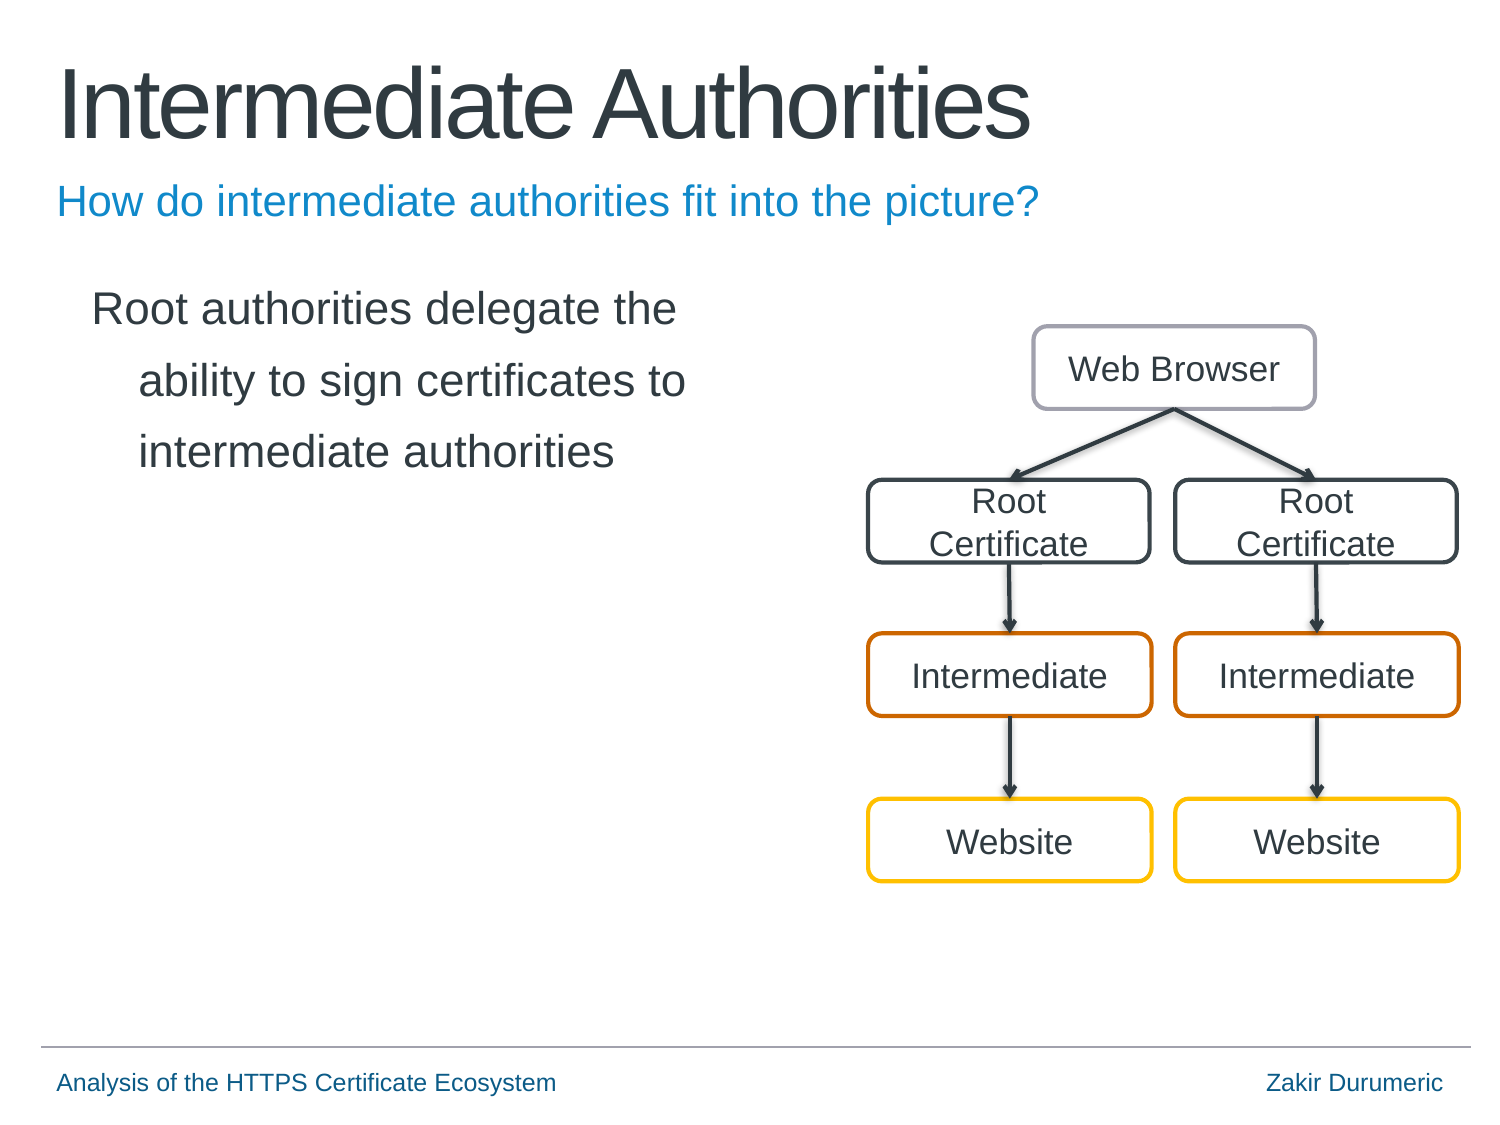

# Intermediate Authorities
How do intermediate authorities fit into the picture?
Root authorities delegate the ability to sign certificates to intermediate authorities
Web Browser
Root Certificate
Root Certificate
Intermediate
Website

Website
Intermediate